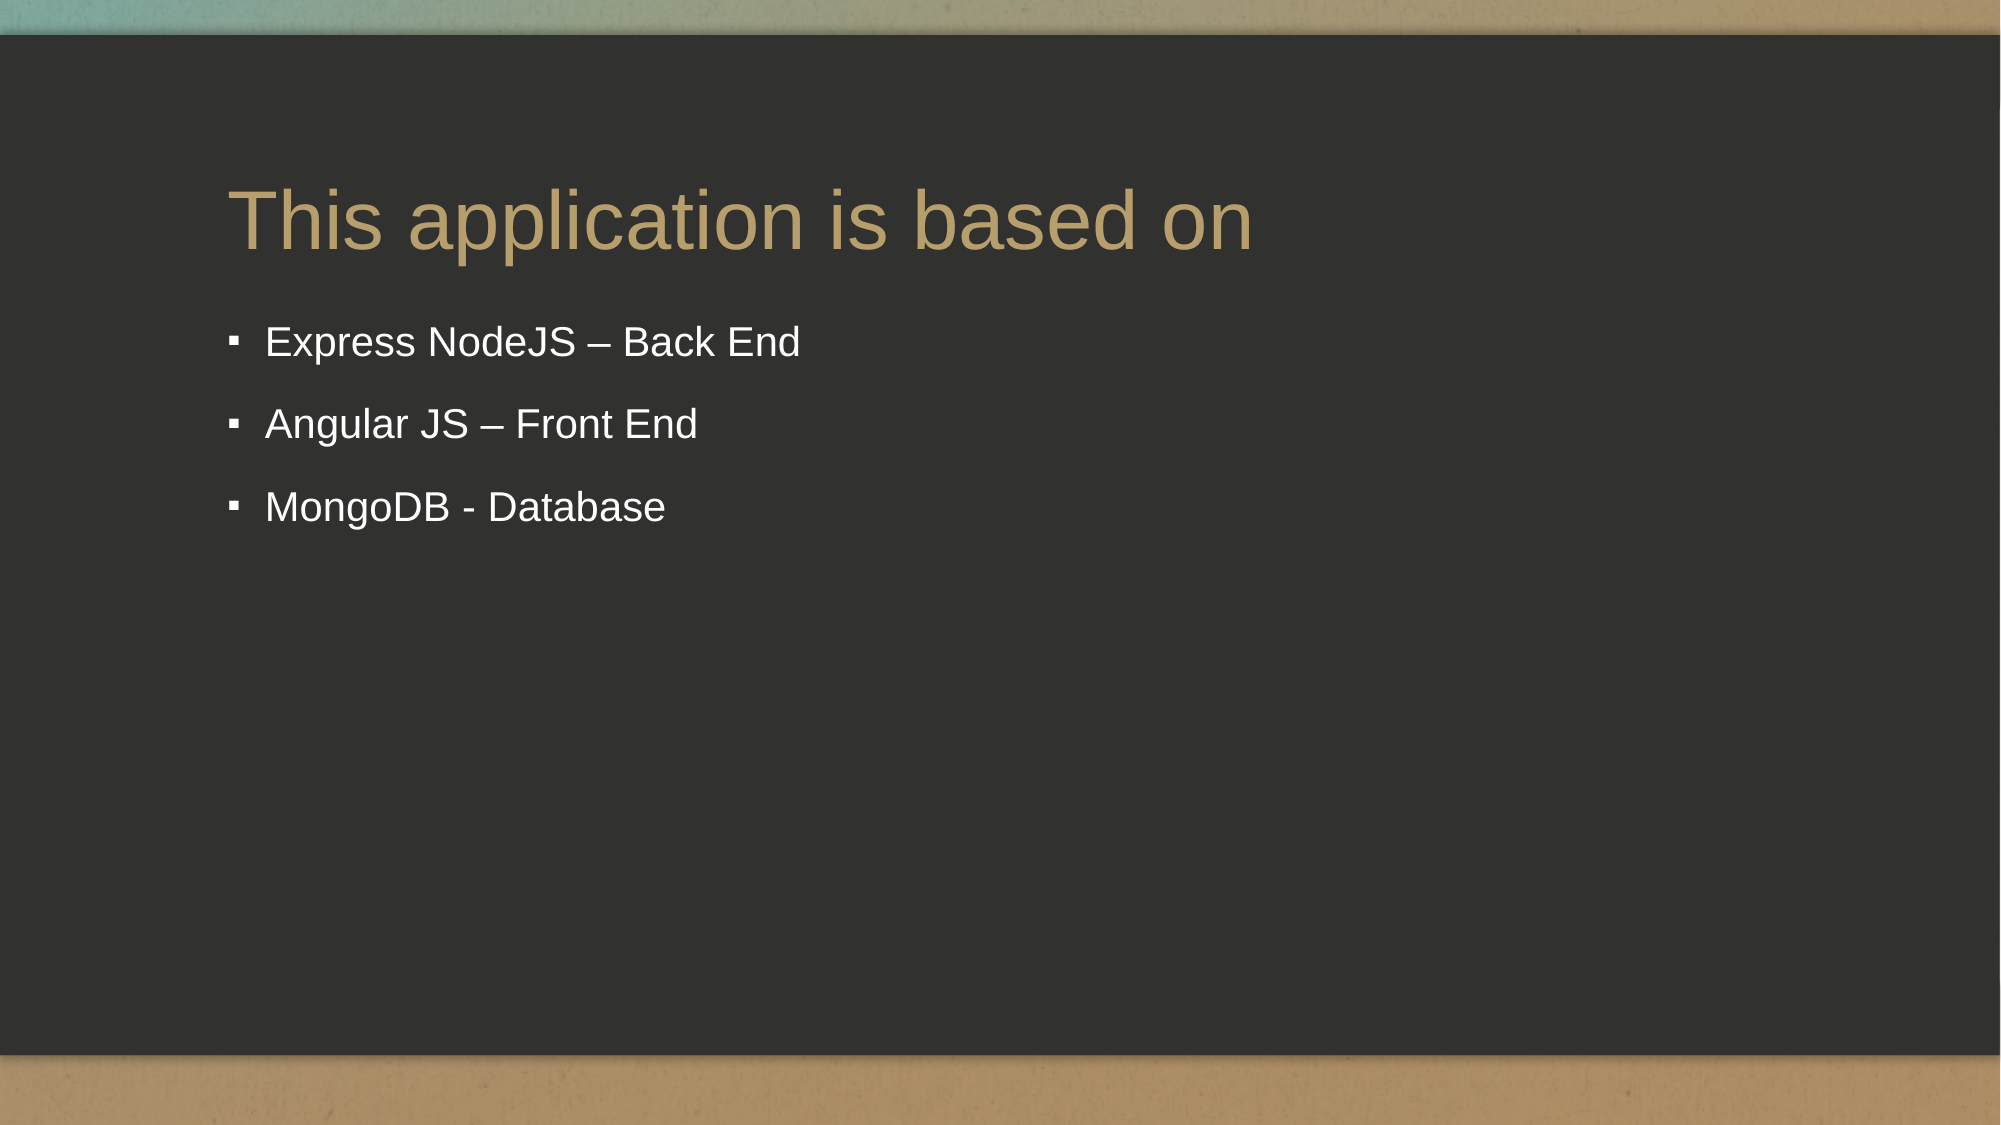

# This application is based on
Express NodeJS – Back End
Angular JS – Front End
MongoDB - Database